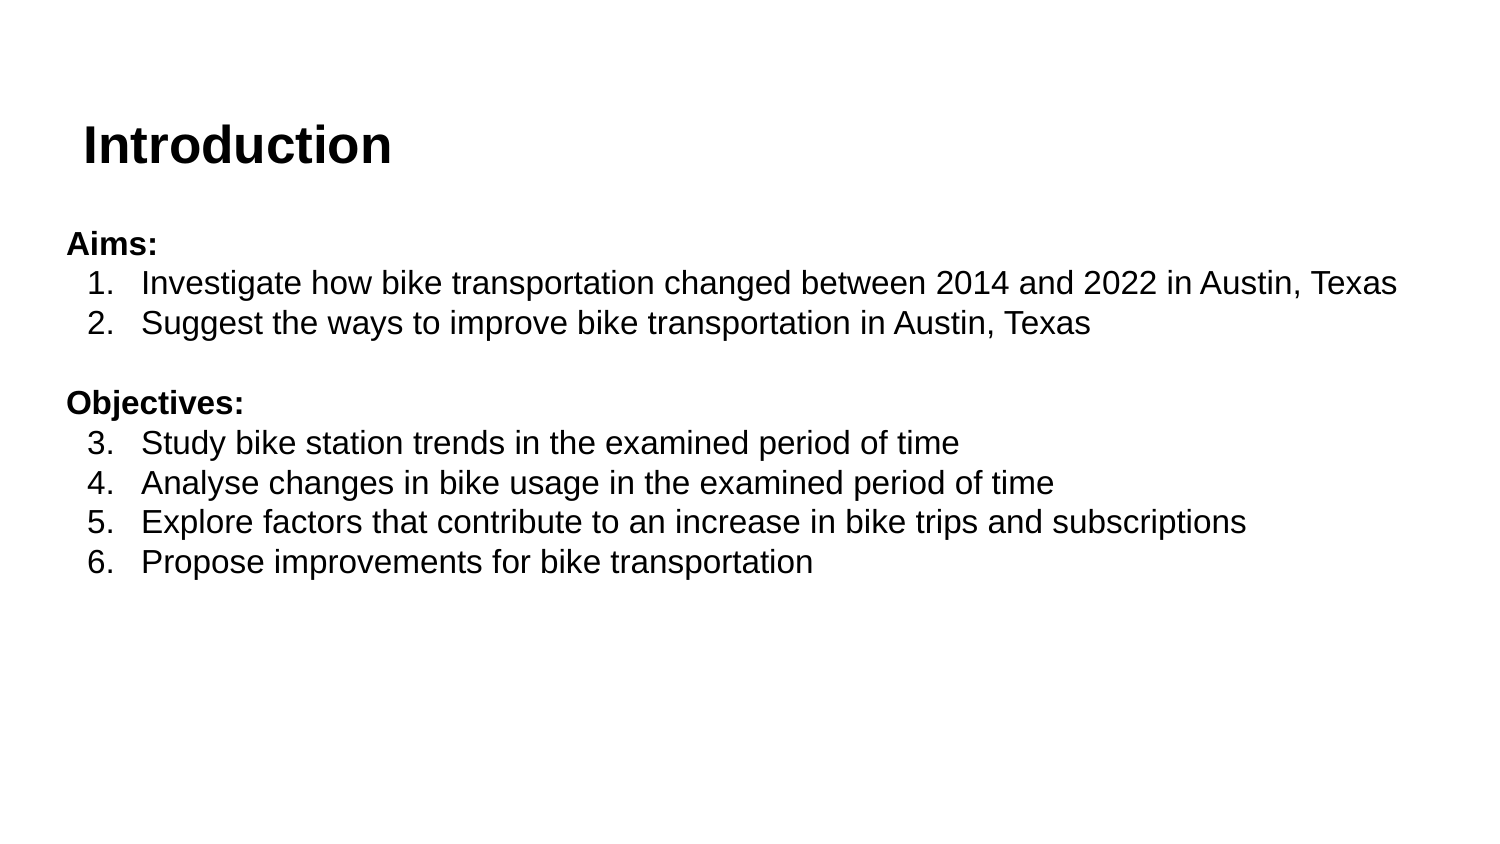

# Introduction
Aims:
Investigate how bike transportation changed between 2014 and 2022 in Austin, Texas
Suggest the ways to improve bike transportation in Austin, Texas

Objectives:
Study bike station trends in the examined period of time
Analyse changes in bike usage in the examined period of time
Explore factors that contribute to an increase in bike trips and subscriptions
Propose improvements for bike transportation